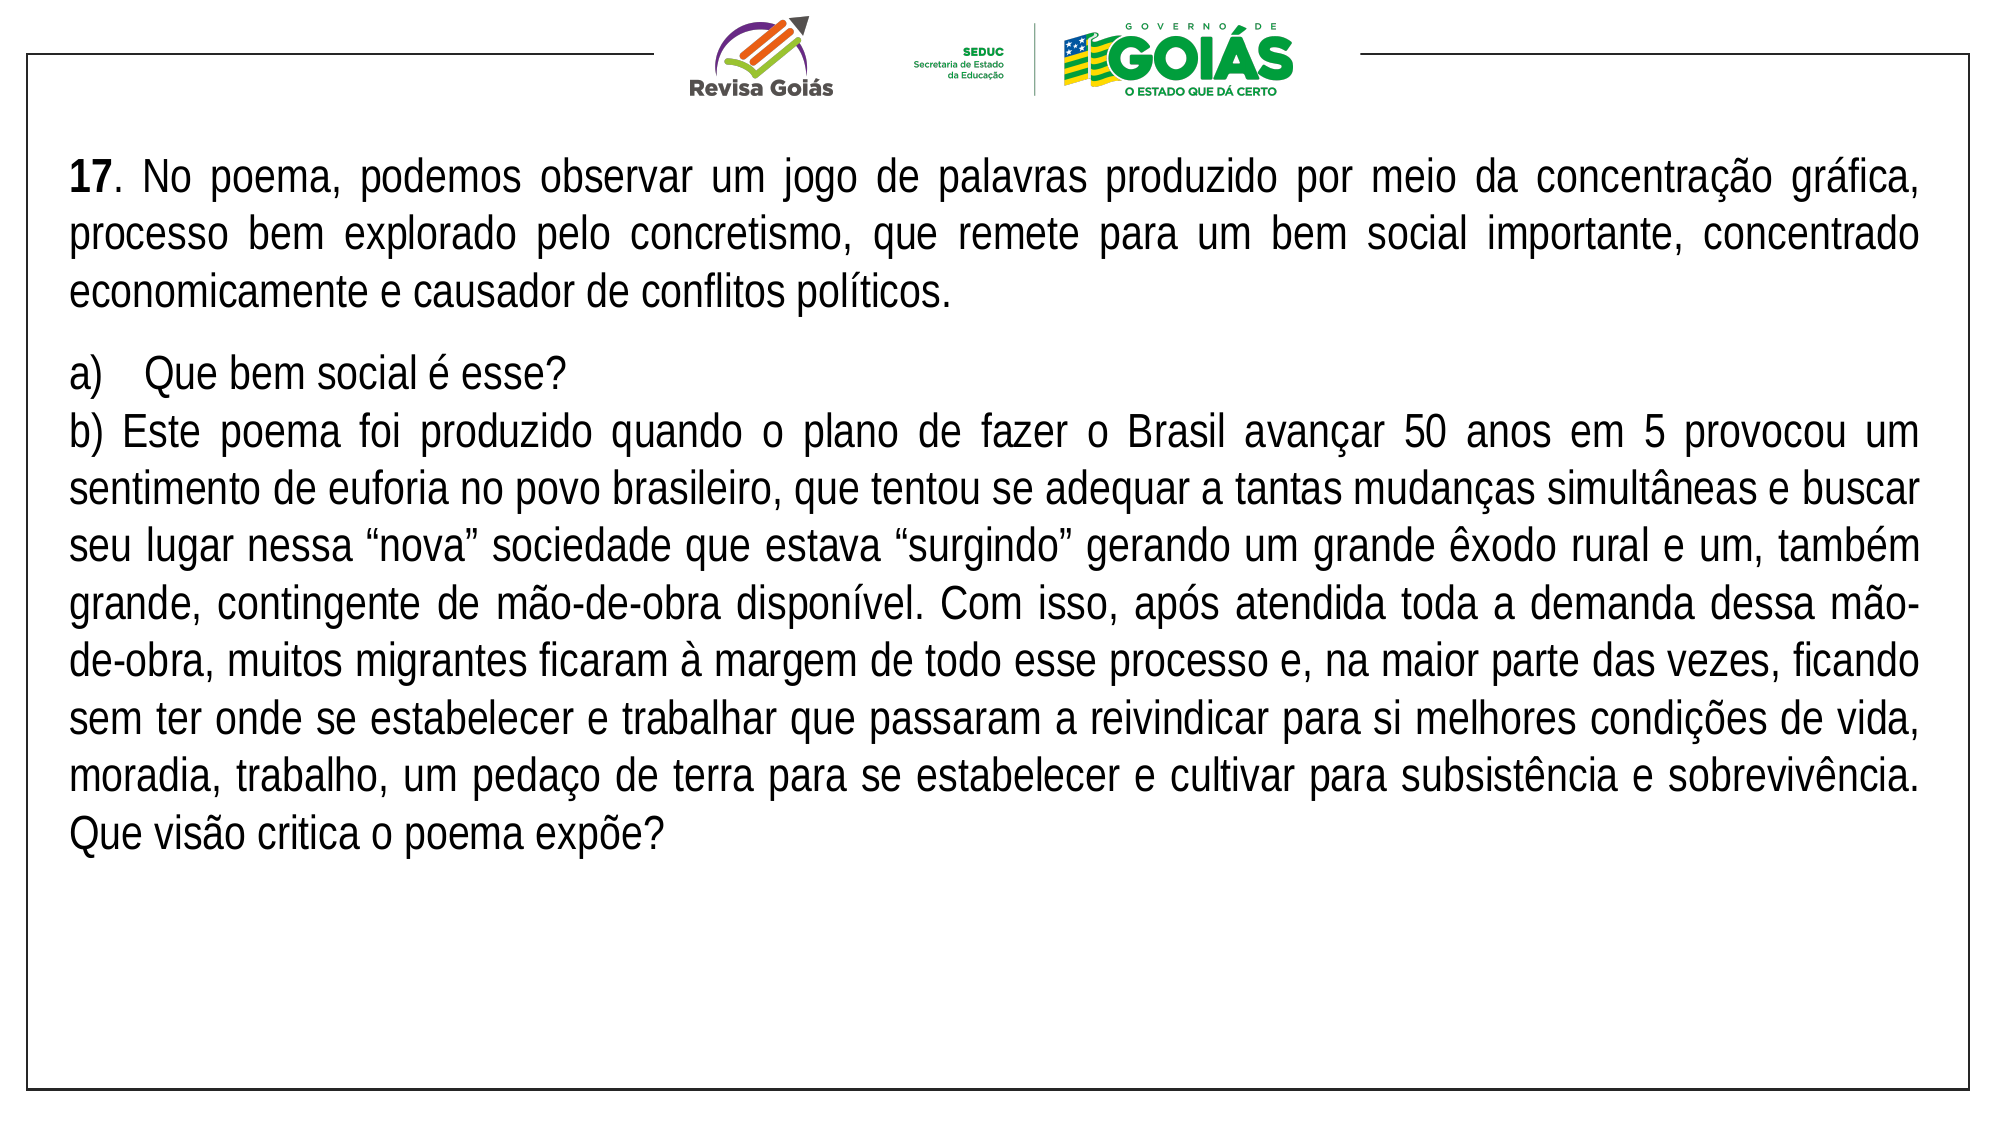

17. No poema, podemos observar um jogo de palavras produzido por meio da concentração gráfica, processo bem explorado pelo concretismo, que remete para um bem social importante, concentrado economicamente e causador de conflitos políticos.

Que bem social é esse?
b) Este poema foi produzido quando o plano de fazer o Brasil avançar 50 anos em 5 provocou um sentimento de euforia no povo brasileiro, que tentou se adequar a tantas mudanças simultâneas e buscar seu lugar nessa “nova” sociedade que estava “surgindo” gerando um grande êxodo rural e um, também grande, contingente de mão-de-obra disponível. Com isso, após atendida toda a demanda dessa mão-de-obra, muitos migrantes ficaram à margem de todo esse processo e, na maior parte das vezes, ficando sem ter onde se estabelecer e trabalhar que passaram a reivindicar para si melhores condições de vida, moradia, trabalho, um pedaço de terra para se estabelecer e cultivar para subsistência e sobrevivência. Que visão critica o poema expõe?